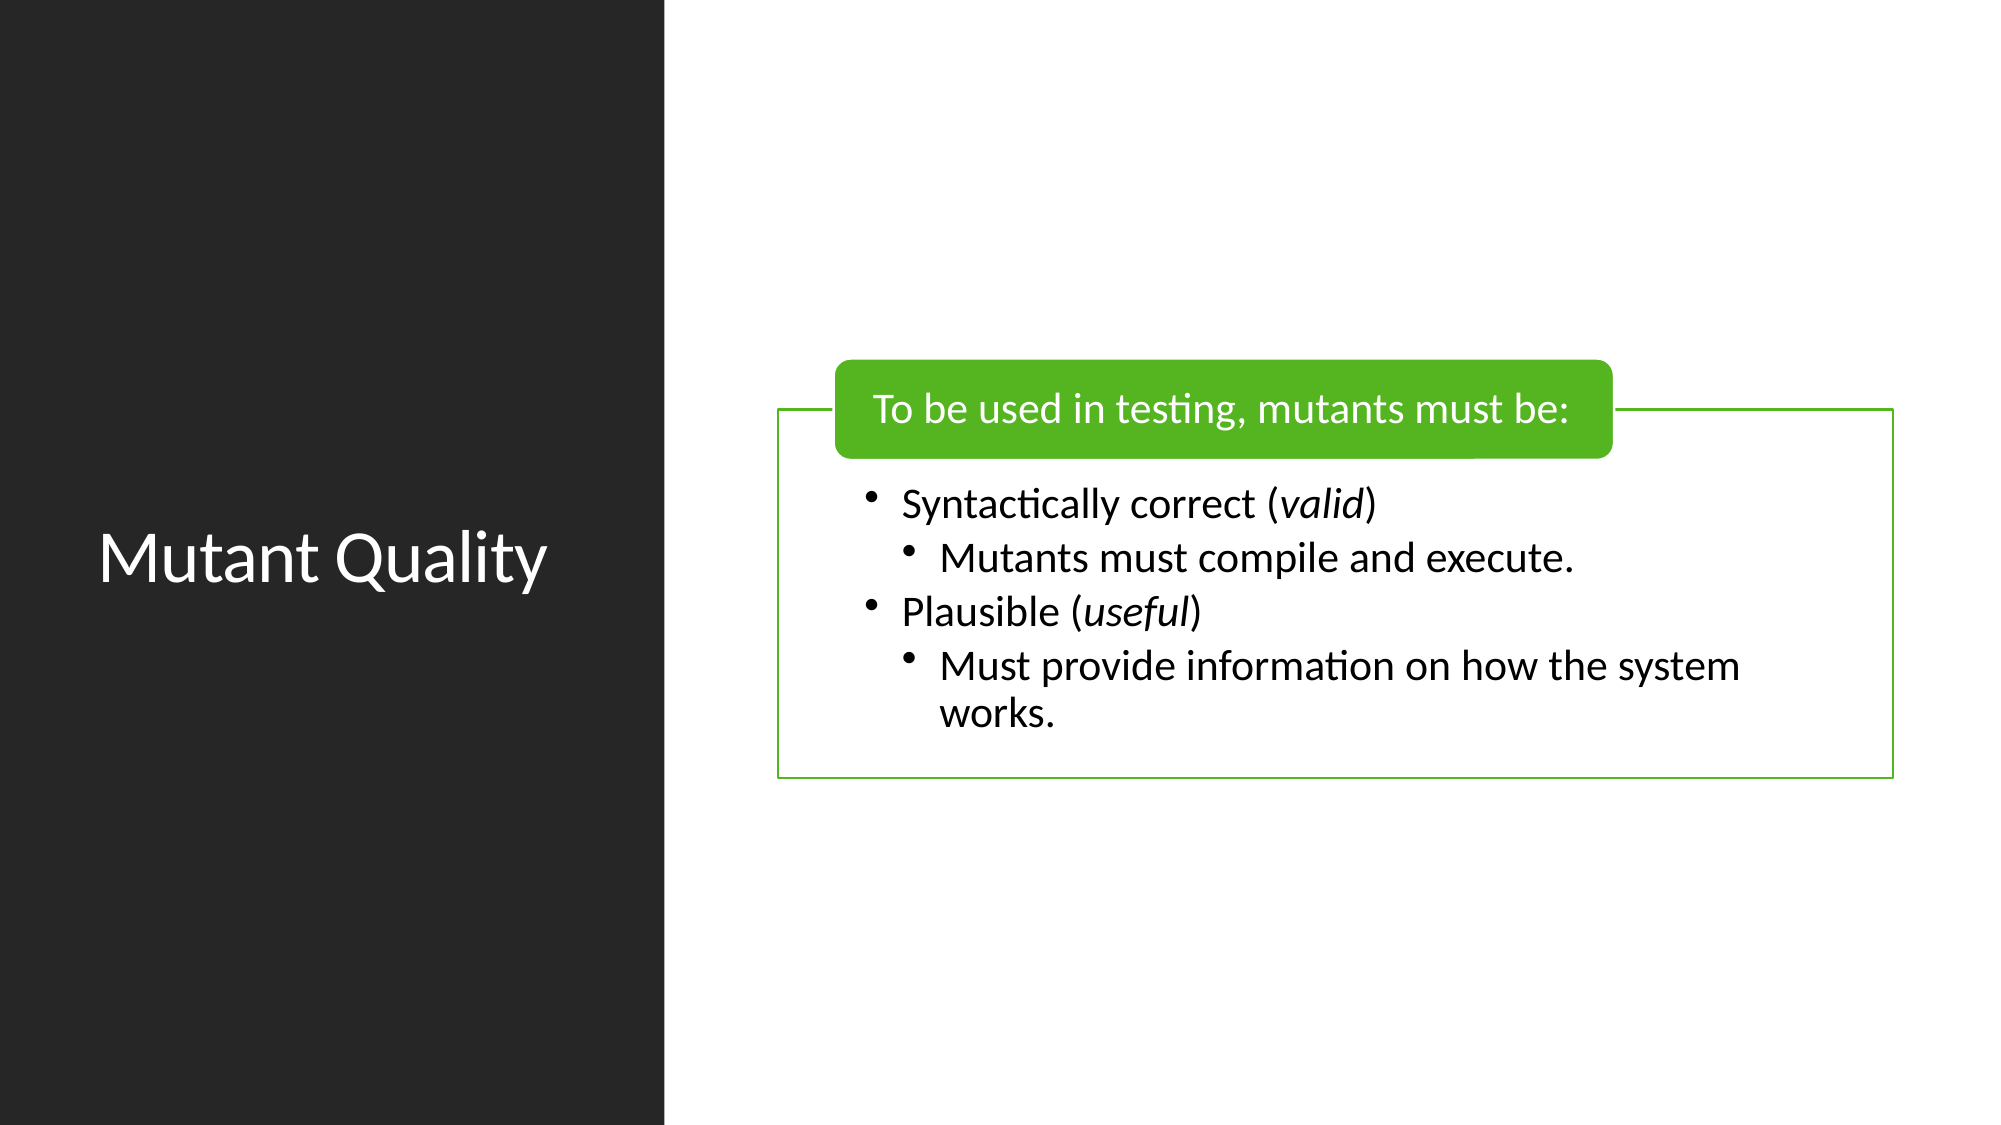

# Mutant Quality
Syntactically correct (valid)
Mutants must compile and execute.
Plausible (useful)
Must provide information on how the system works.
To be used in testing, mutants must be: